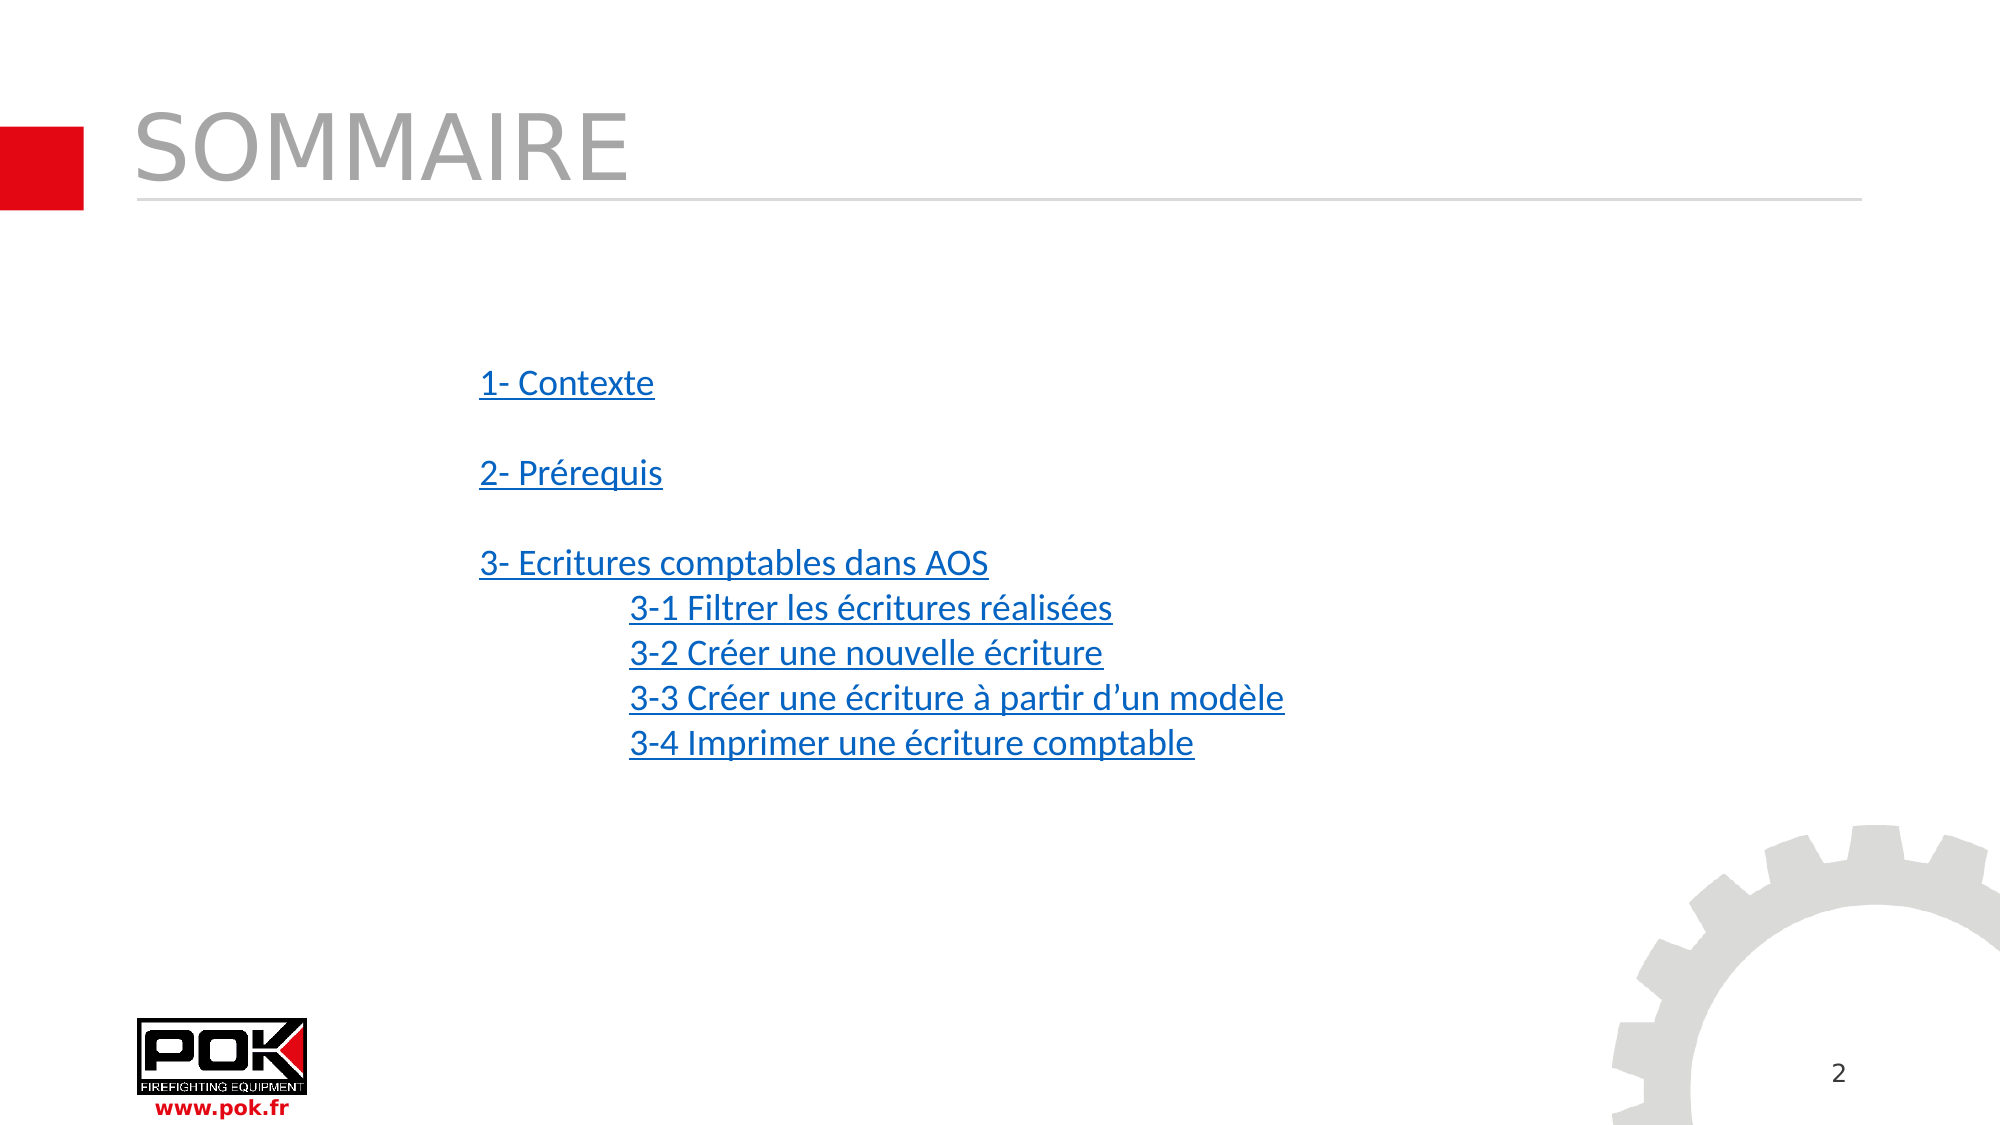

# SOMMAIRE
1- Contexte

2- Prérequis

3- Ecritures comptables dans AOS
	3-1 Filtrer les écritures réalisées
	3-2 Créer une nouvelle écriture
	3-3 Créer une écriture à partir d’un modèle
	3-4 Imprimer une écriture comptable

2